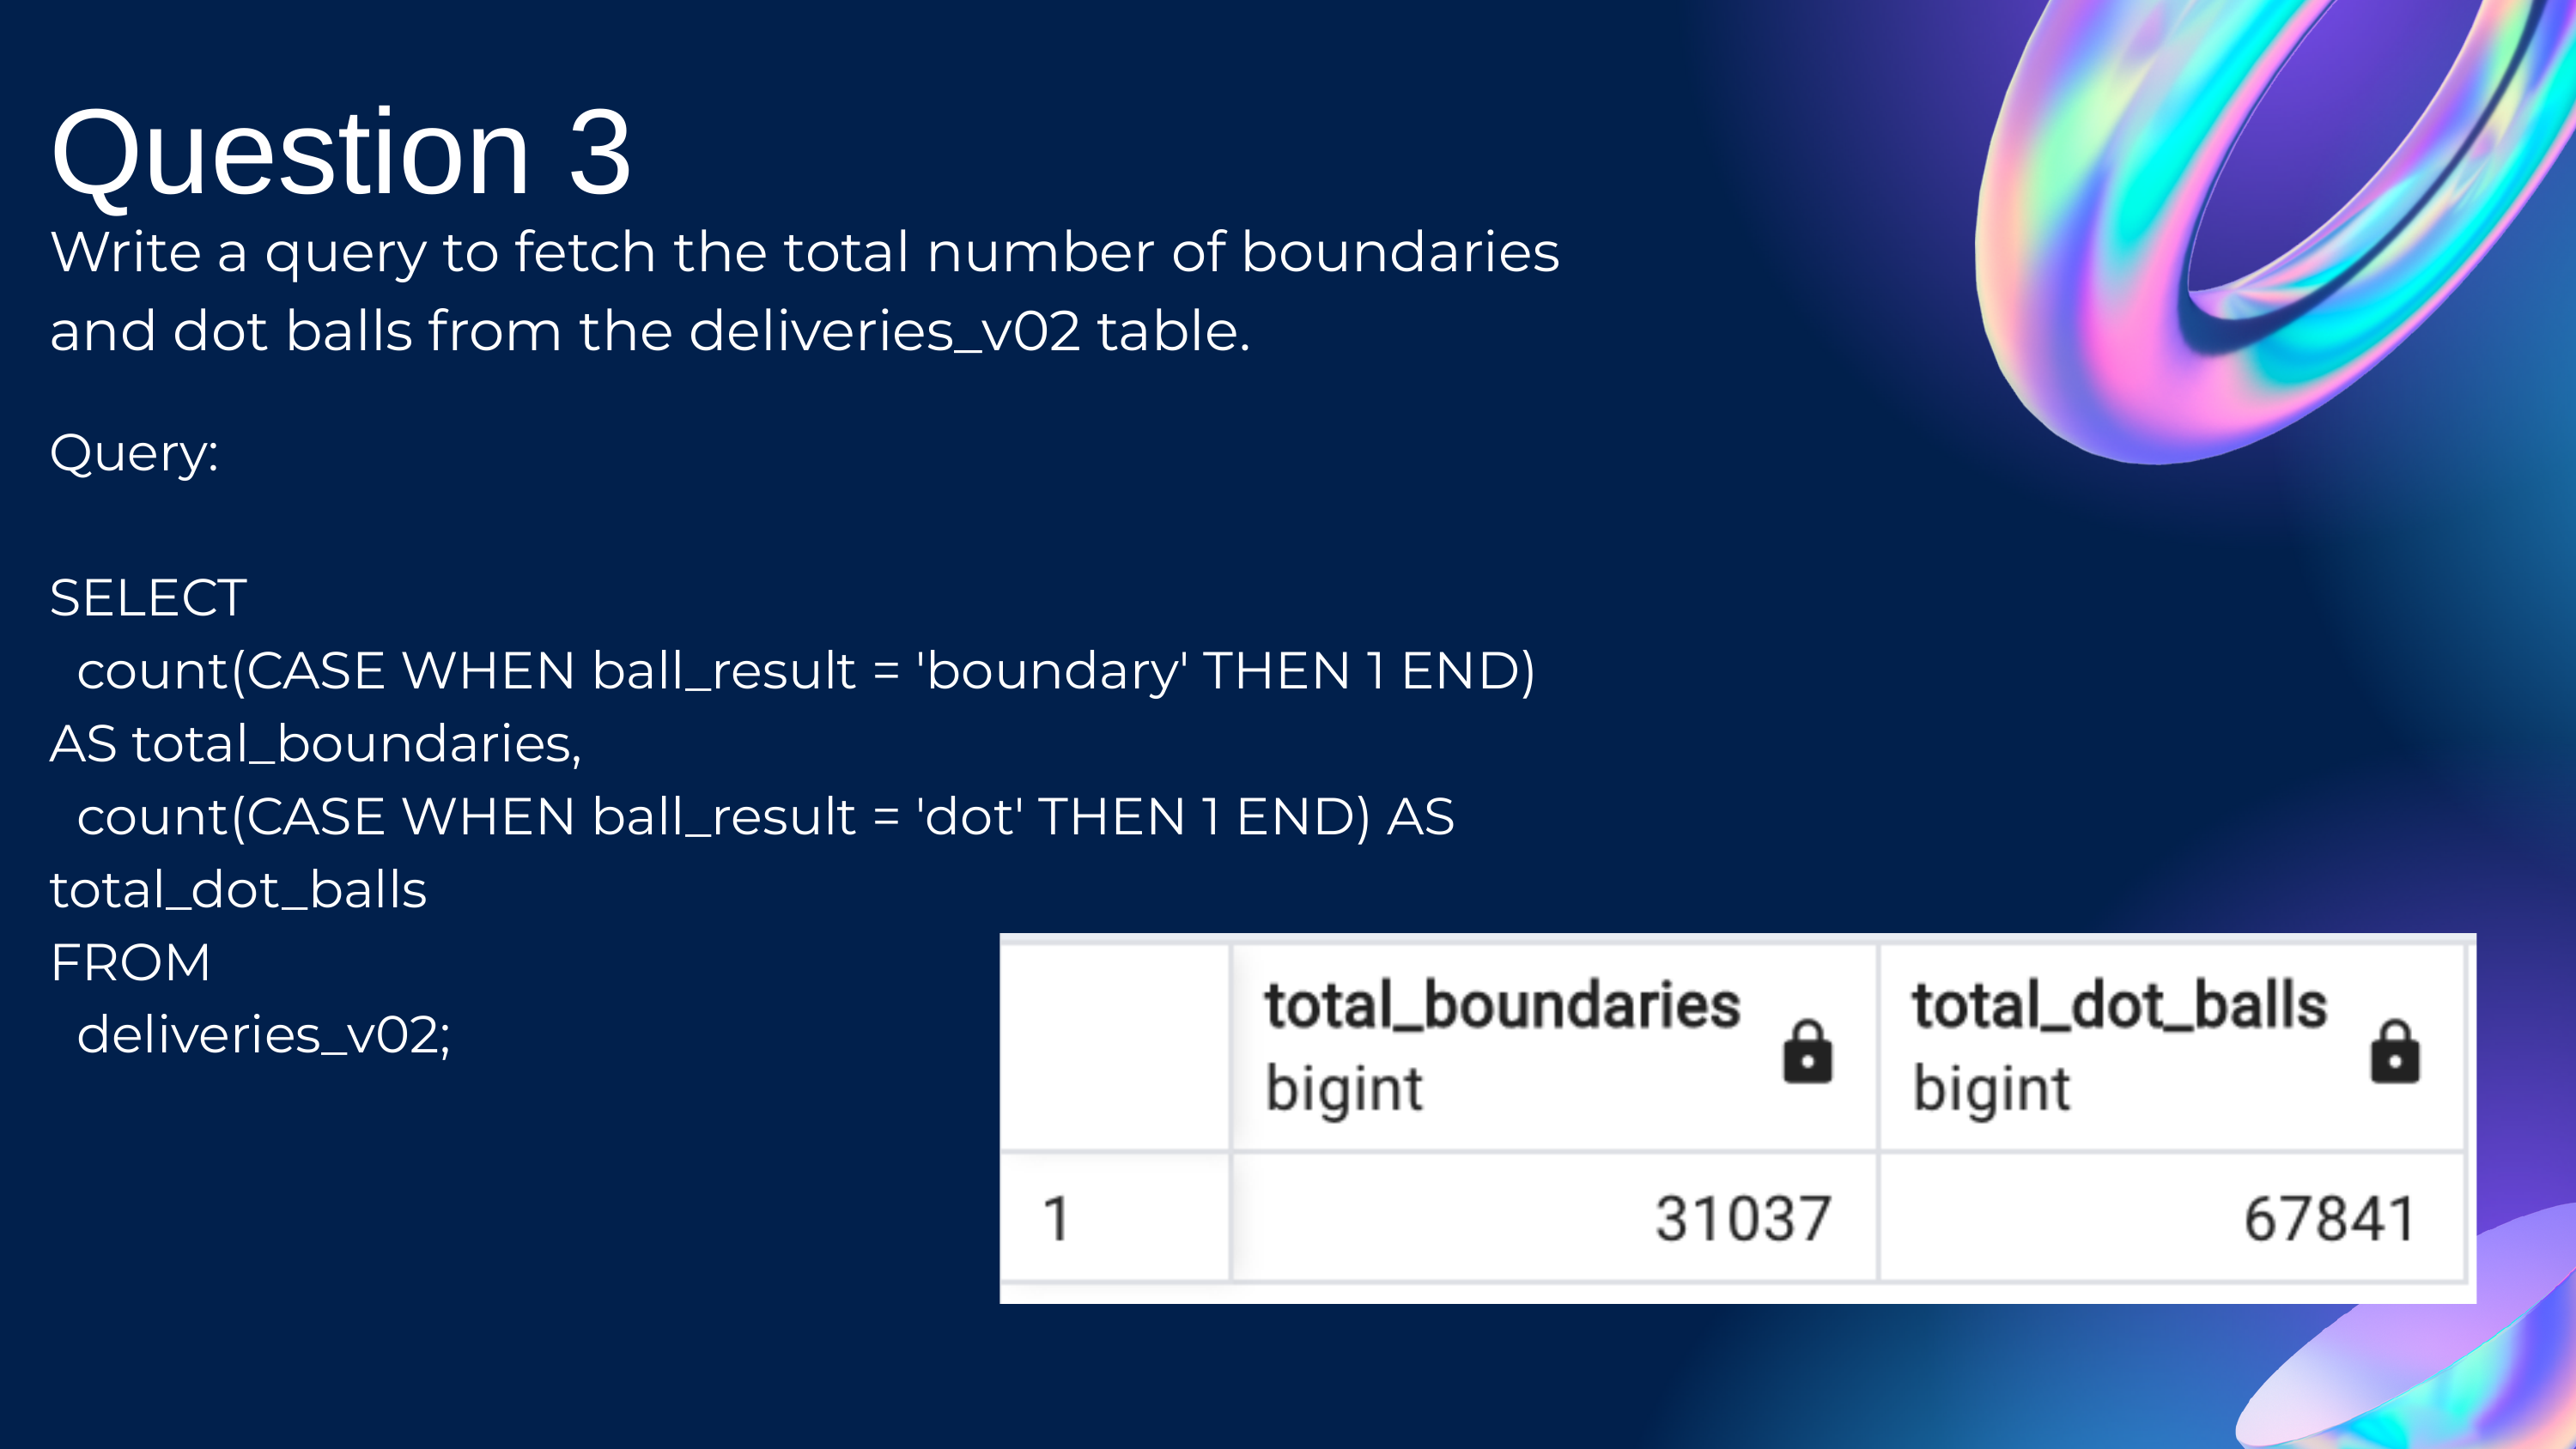

Question 3
Write a query to fetch the total number of boundaries and dot balls from the deliveries_v02 table.
Query:

SELECT
  count(CASE WHEN ball_result = 'boundary' THEN 1 END) AS total_boundaries,
  count(CASE WHEN ball_result = 'dot' THEN 1 END) AS total_dot_balls
FROM
  deliveries_v02;